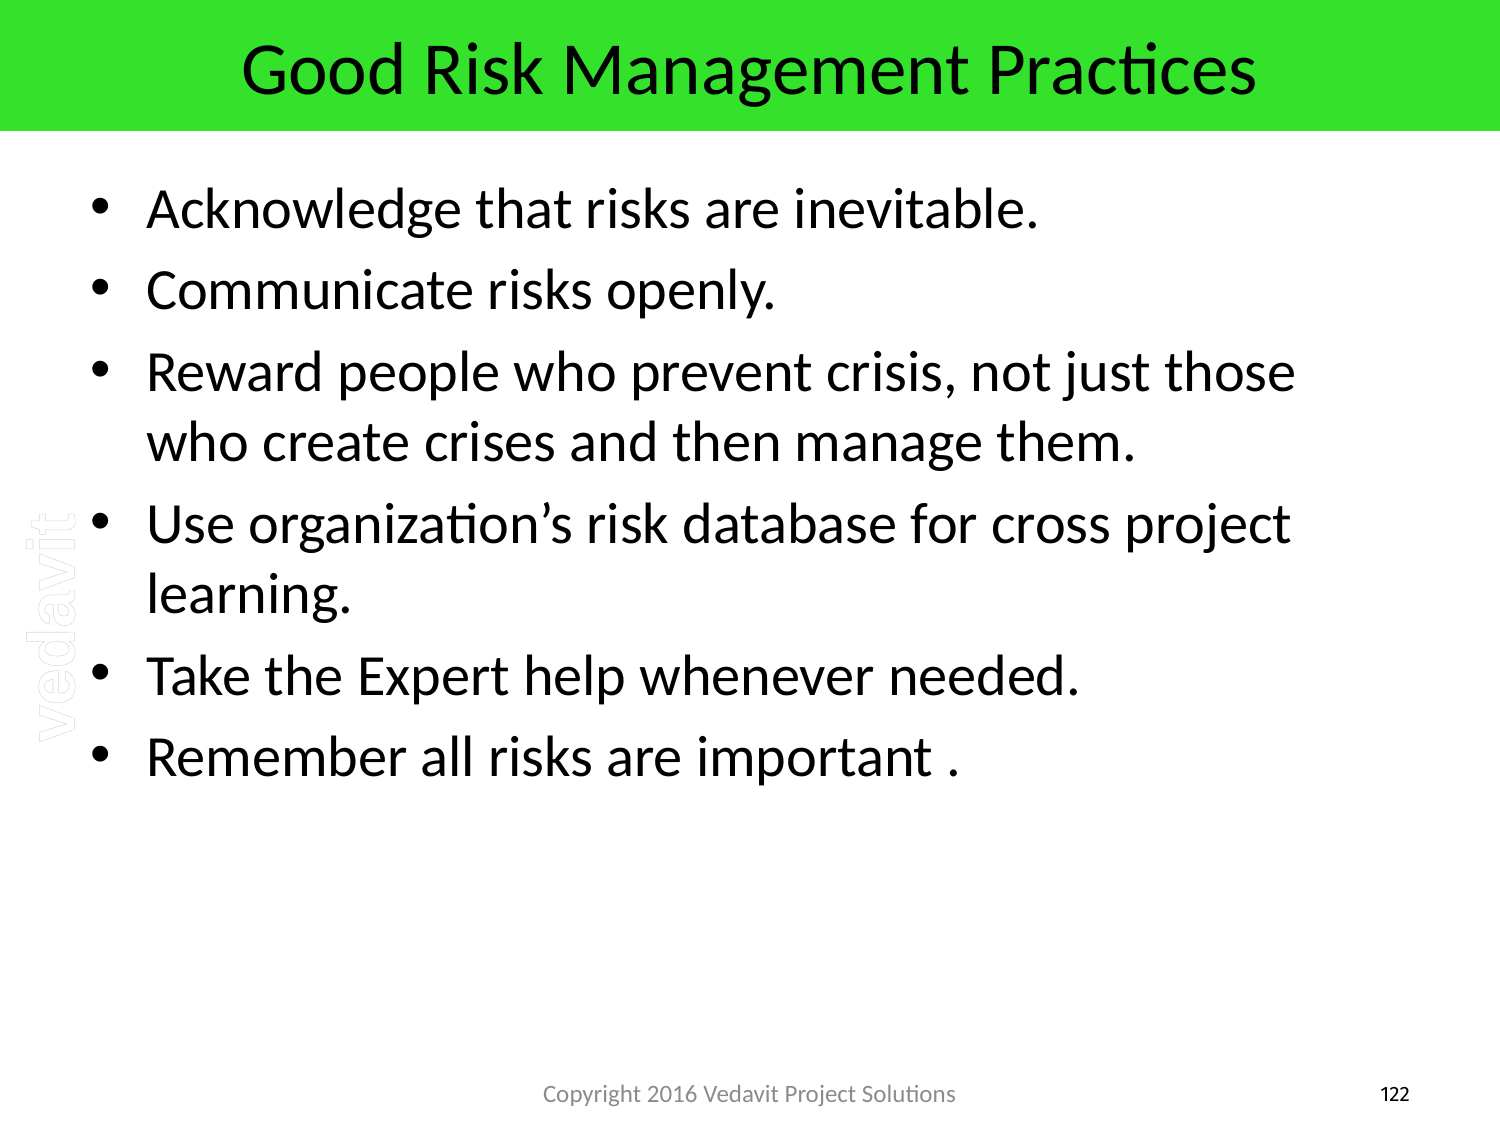

# Good Risk Management Practices
Acknowledge that risks are inevitable.
Communicate risks openly.
Reward people who prevent crisis, not just those who create crises and then manage them.
Use organization’s risk database for cross project learning.
Take the Expert help whenever needed.
Remember all risks are important .
Copyright 2016 Vedavit Project Solutions
122